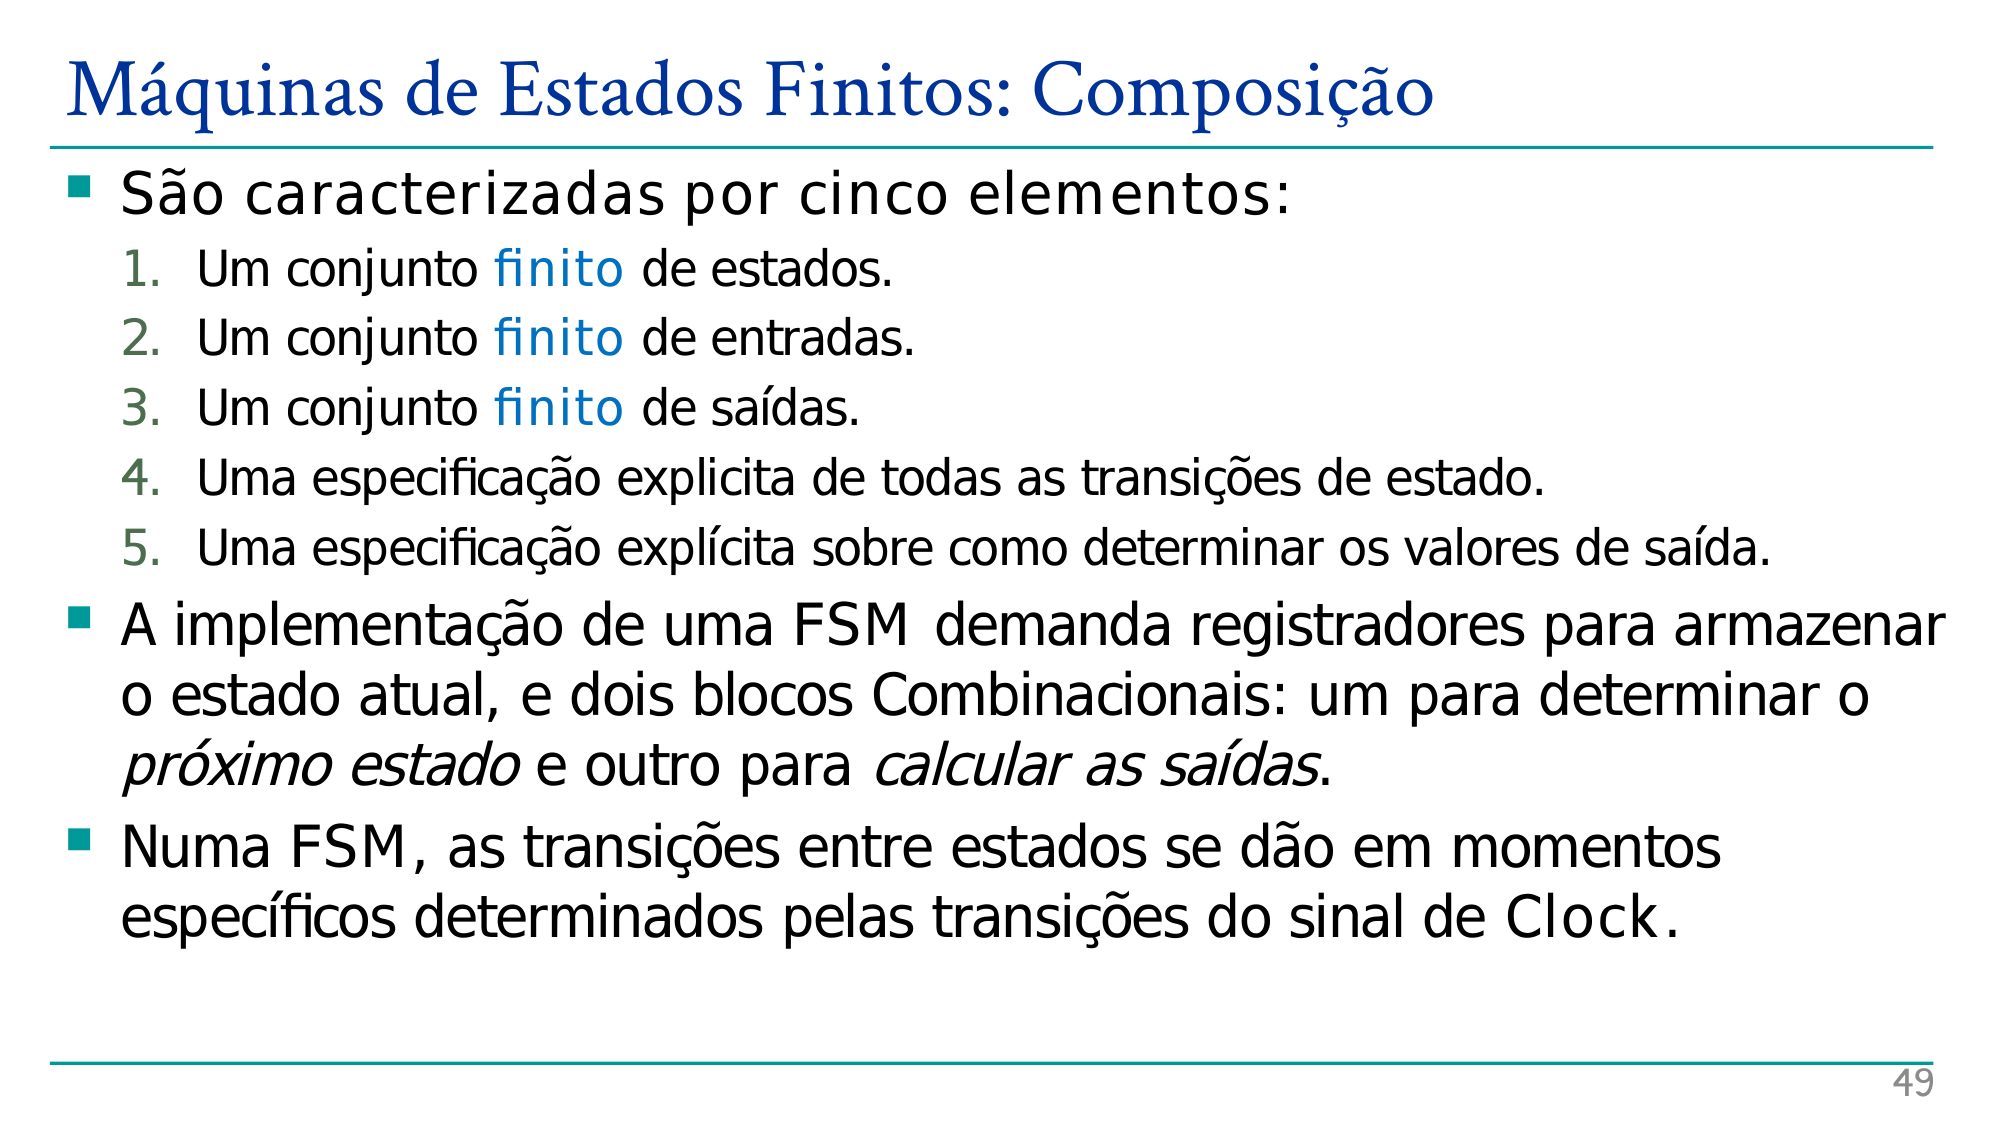

# Máquinas de Estados Finitos: Composição
São caracterizadas por cinco elementos:
Um conjunto finito de estados.
Um conjunto finito de entradas.
Um conjunto finito de saídas.
Uma especificação explicita de todas as transições de estado.
Uma especificação explícita sobre como determinar os valores de saída.
A implementação de uma FSM demanda registradores para armazenar o estado atual, e dois blocos Combinacionais: um para determinar o próximo estado e outro para calcular as saídas.
Numa FSM, as transições entre estados se dão em momentos específicos determinados pelas transições do sinal de Clock.
49